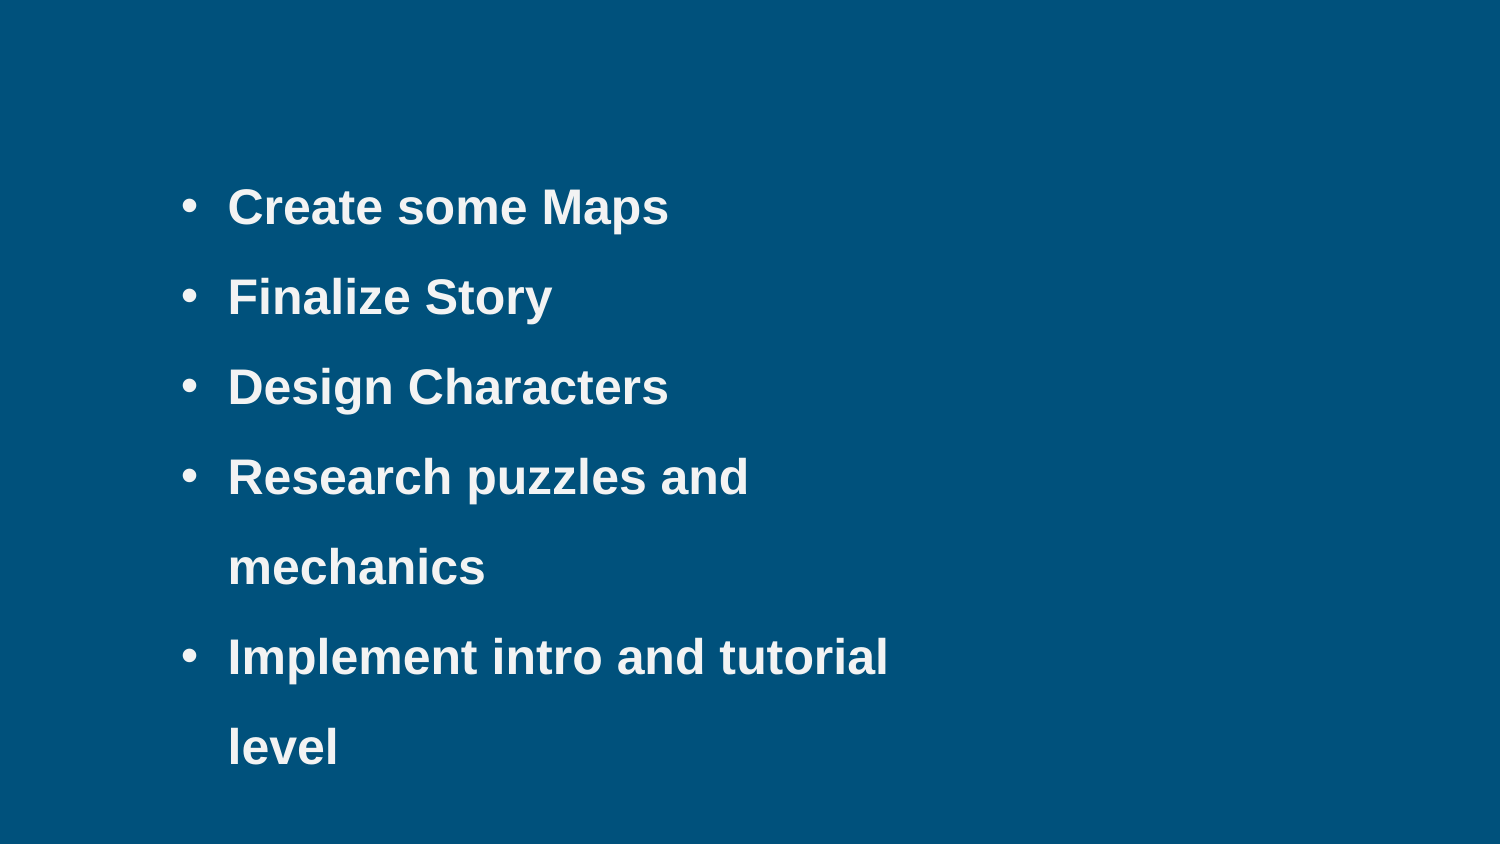

Create some Maps
Finalize Story
Design Characters
Research puzzles and mechanics
Implement intro and tutorial level